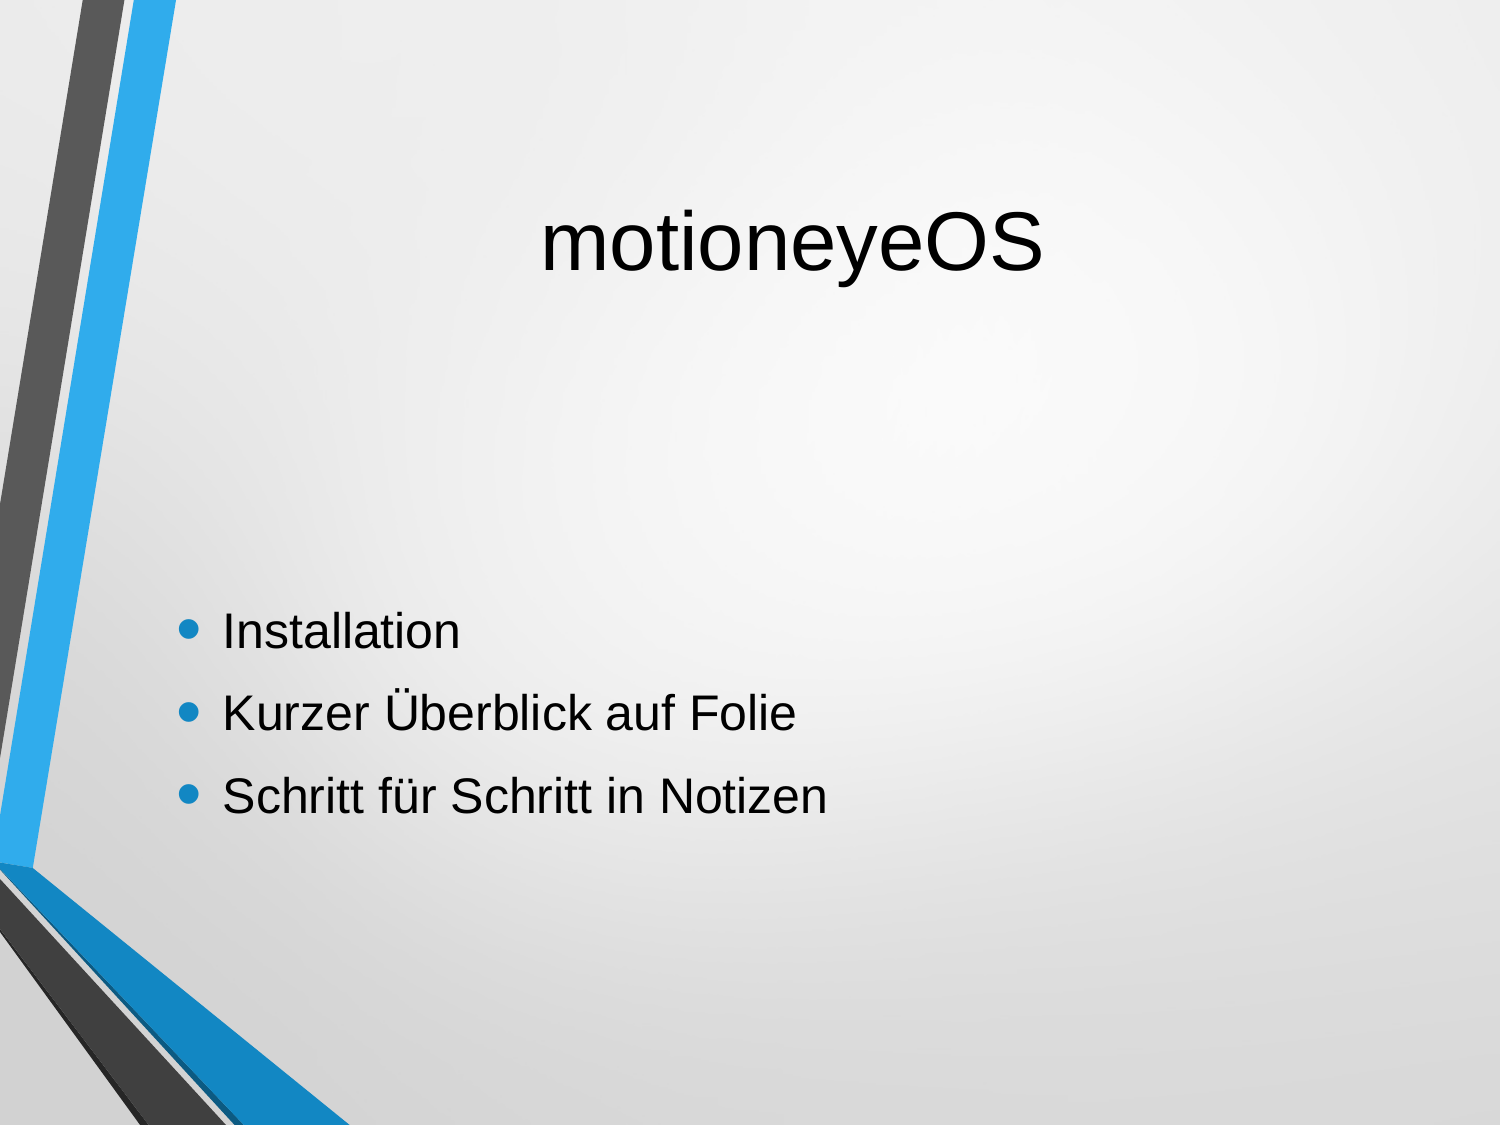

# motioneyeOS
Installation
Kurzer Überblick auf Folie
Schritt für Schritt in Notizen